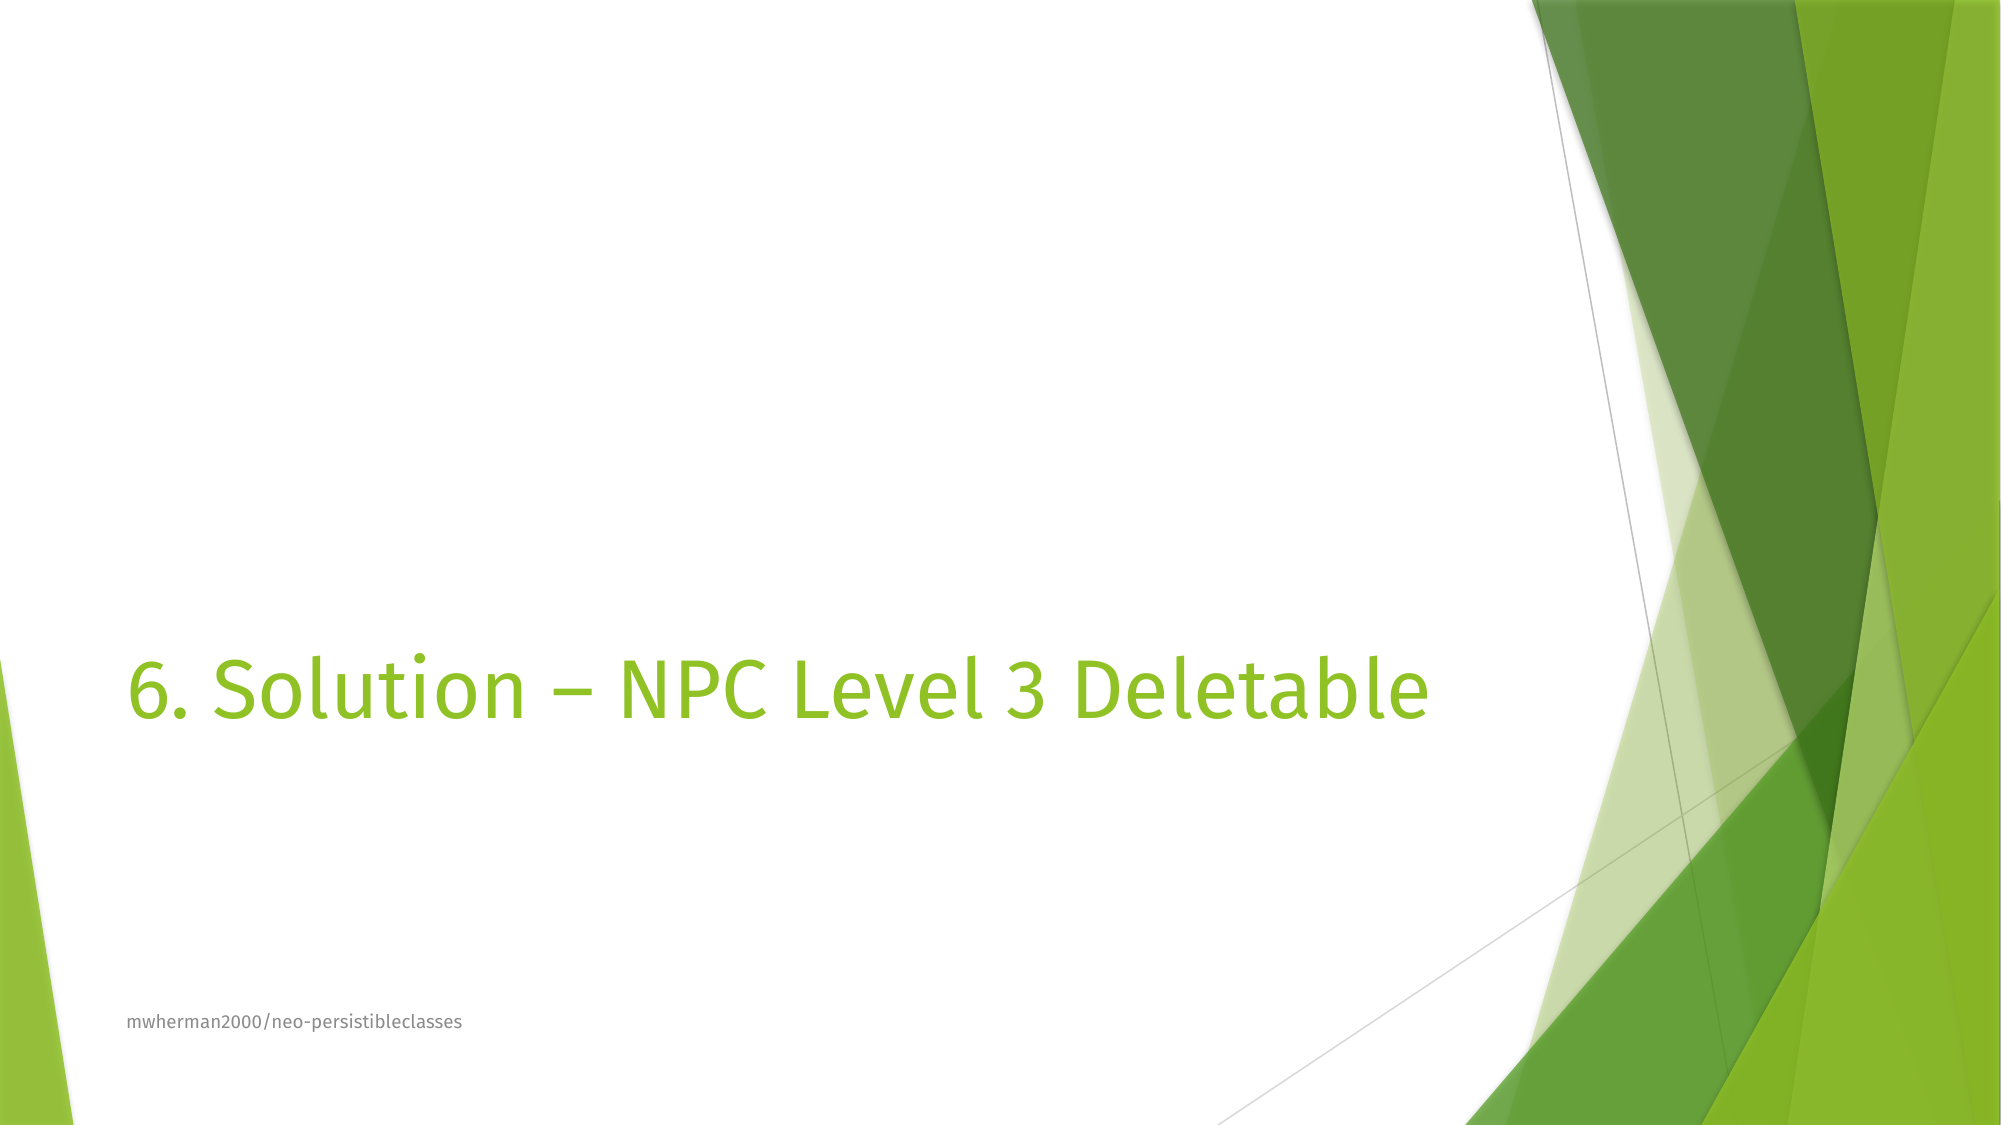

# 6. Solution – NPC Level 3 Deletable

mwherman2000/neo-persistibleclasses